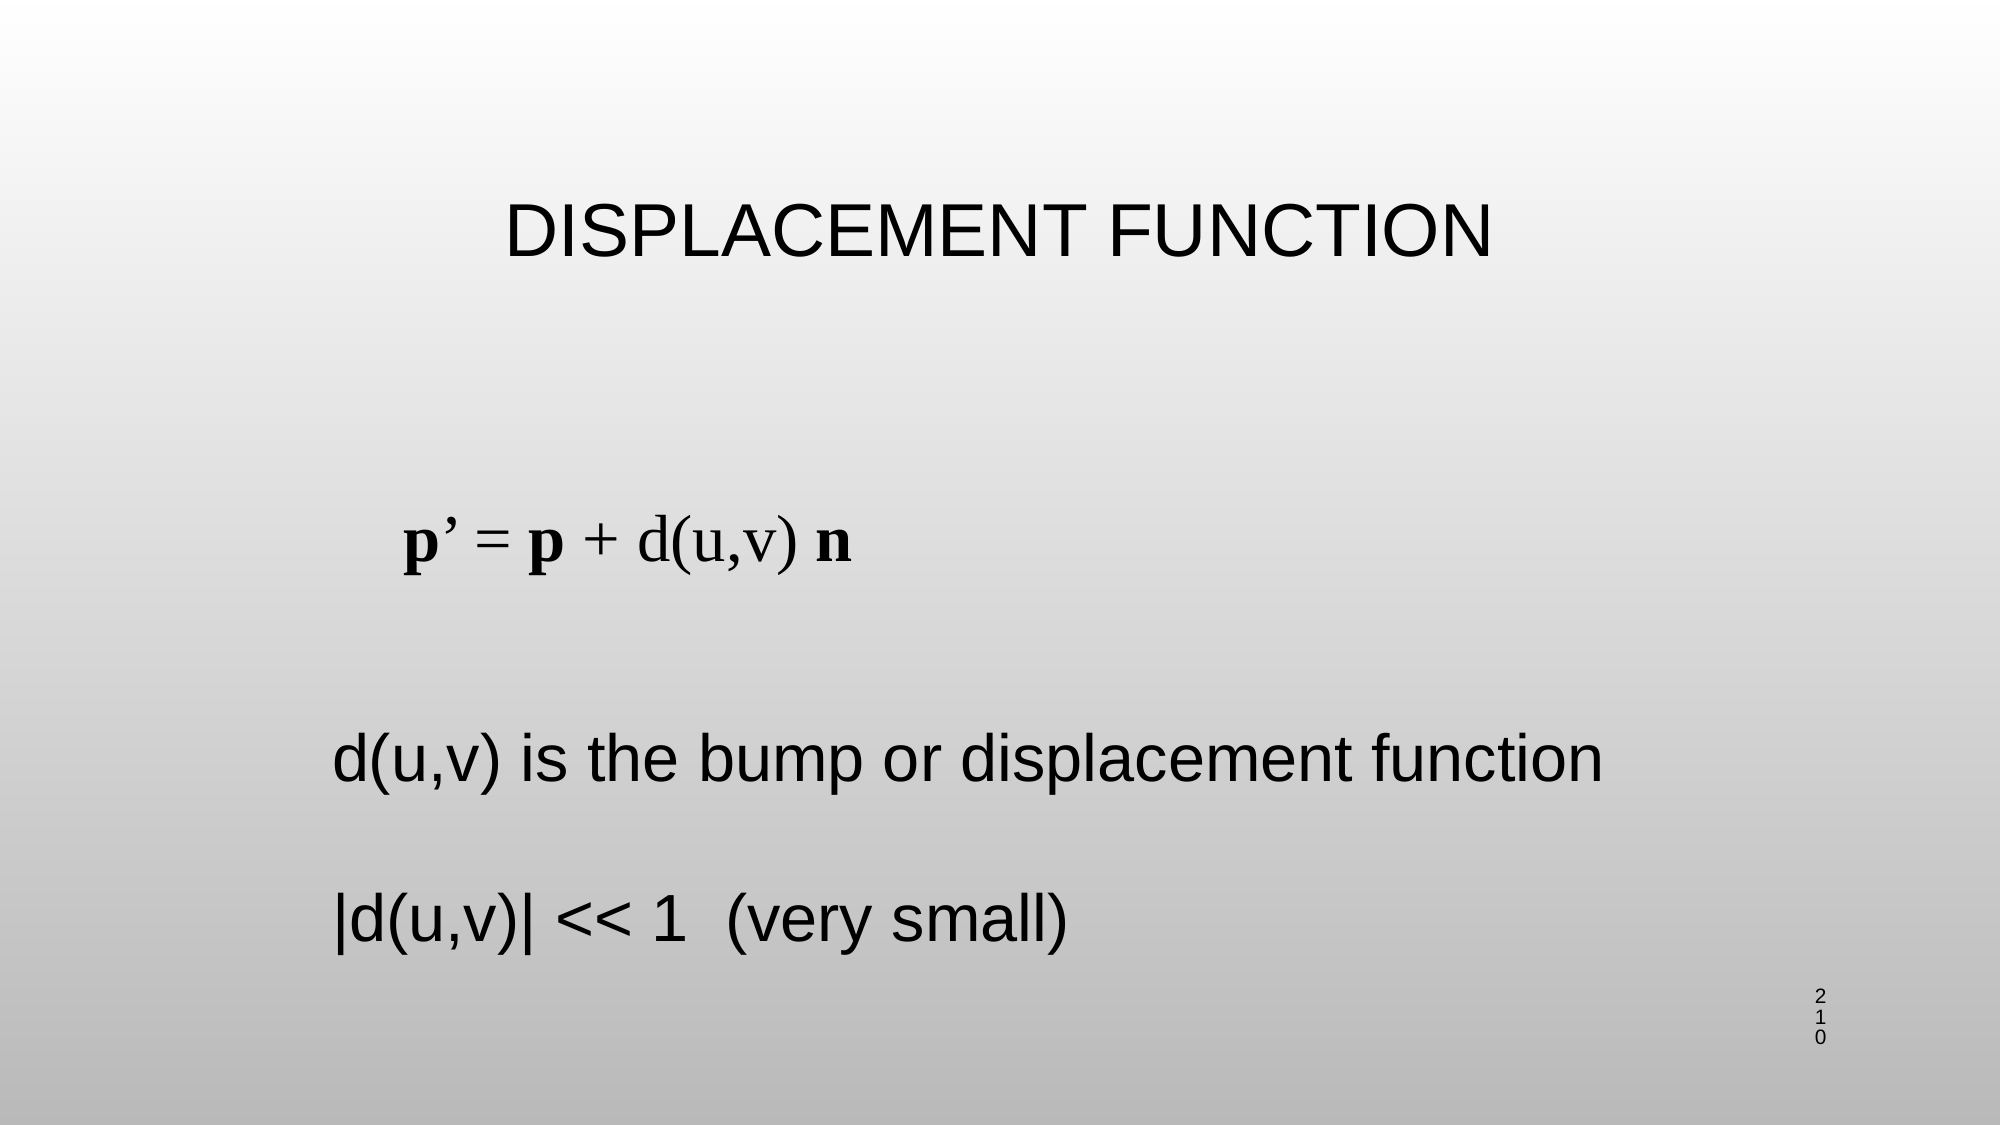

# Displacement Function
p’ = p + d(u,v) n
d(u,v) is the bump or displacement function

|d(u,v)| << 1  (very small)
210